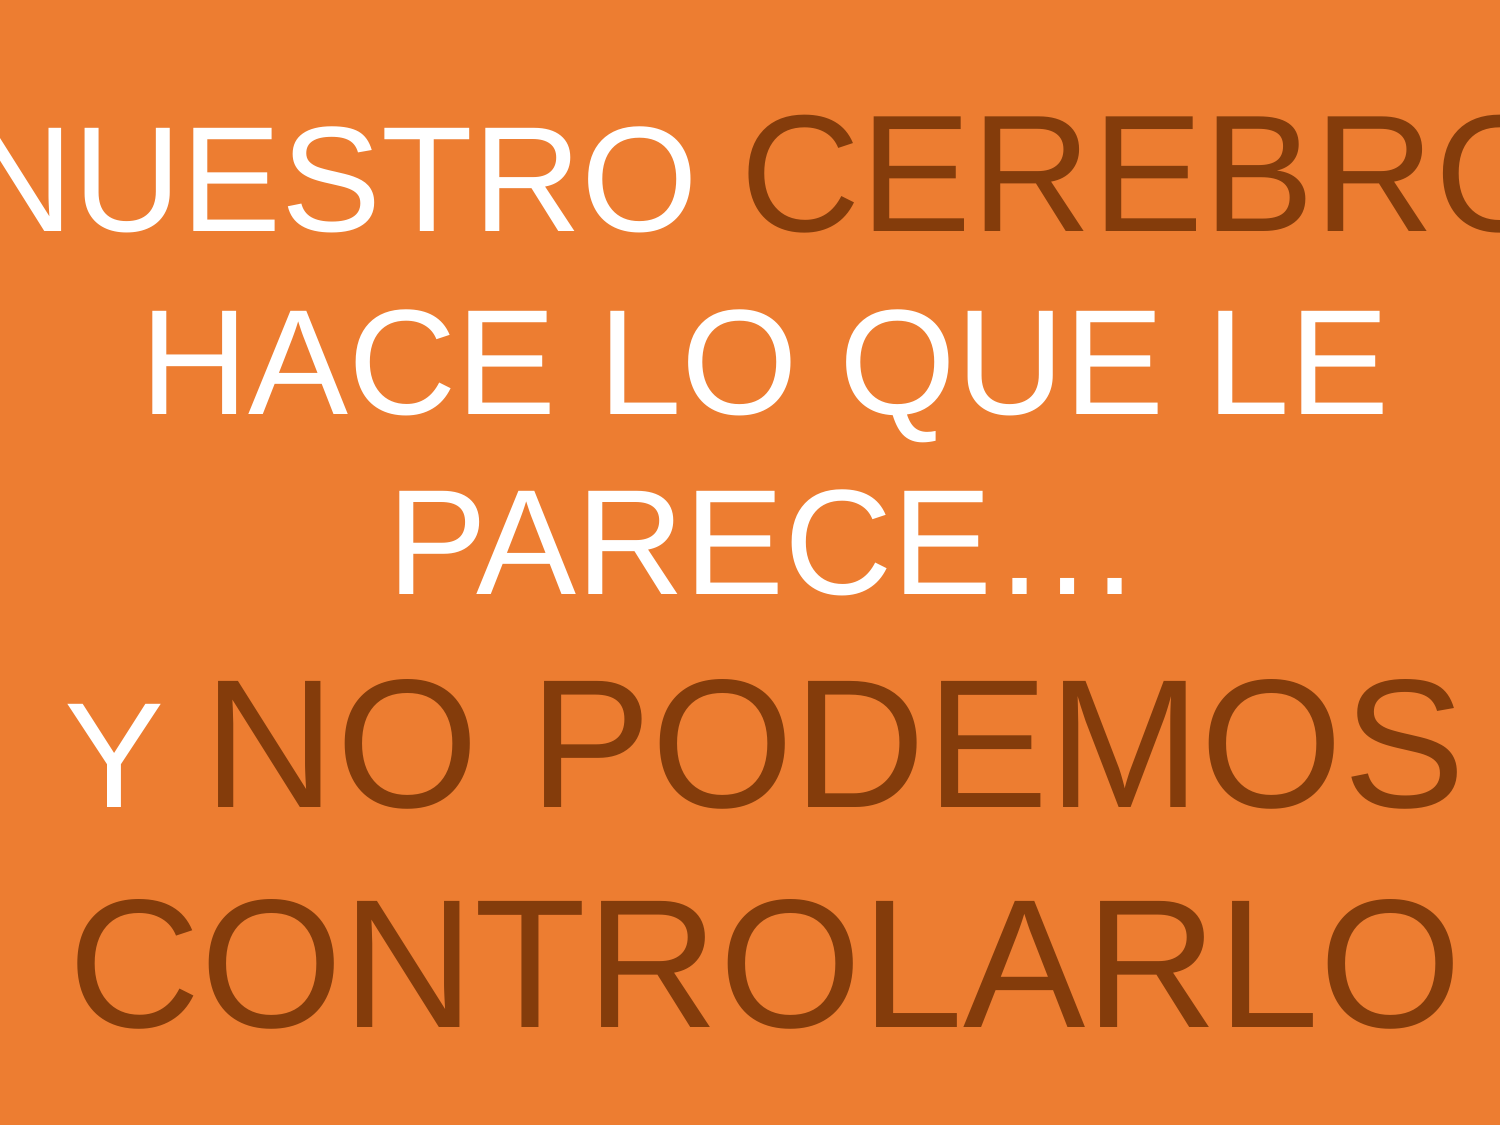

NUESTRO CEREBRO
HACE LO QUE LE
PARECE…
Y NO PODEMOS
CONTROLARLO